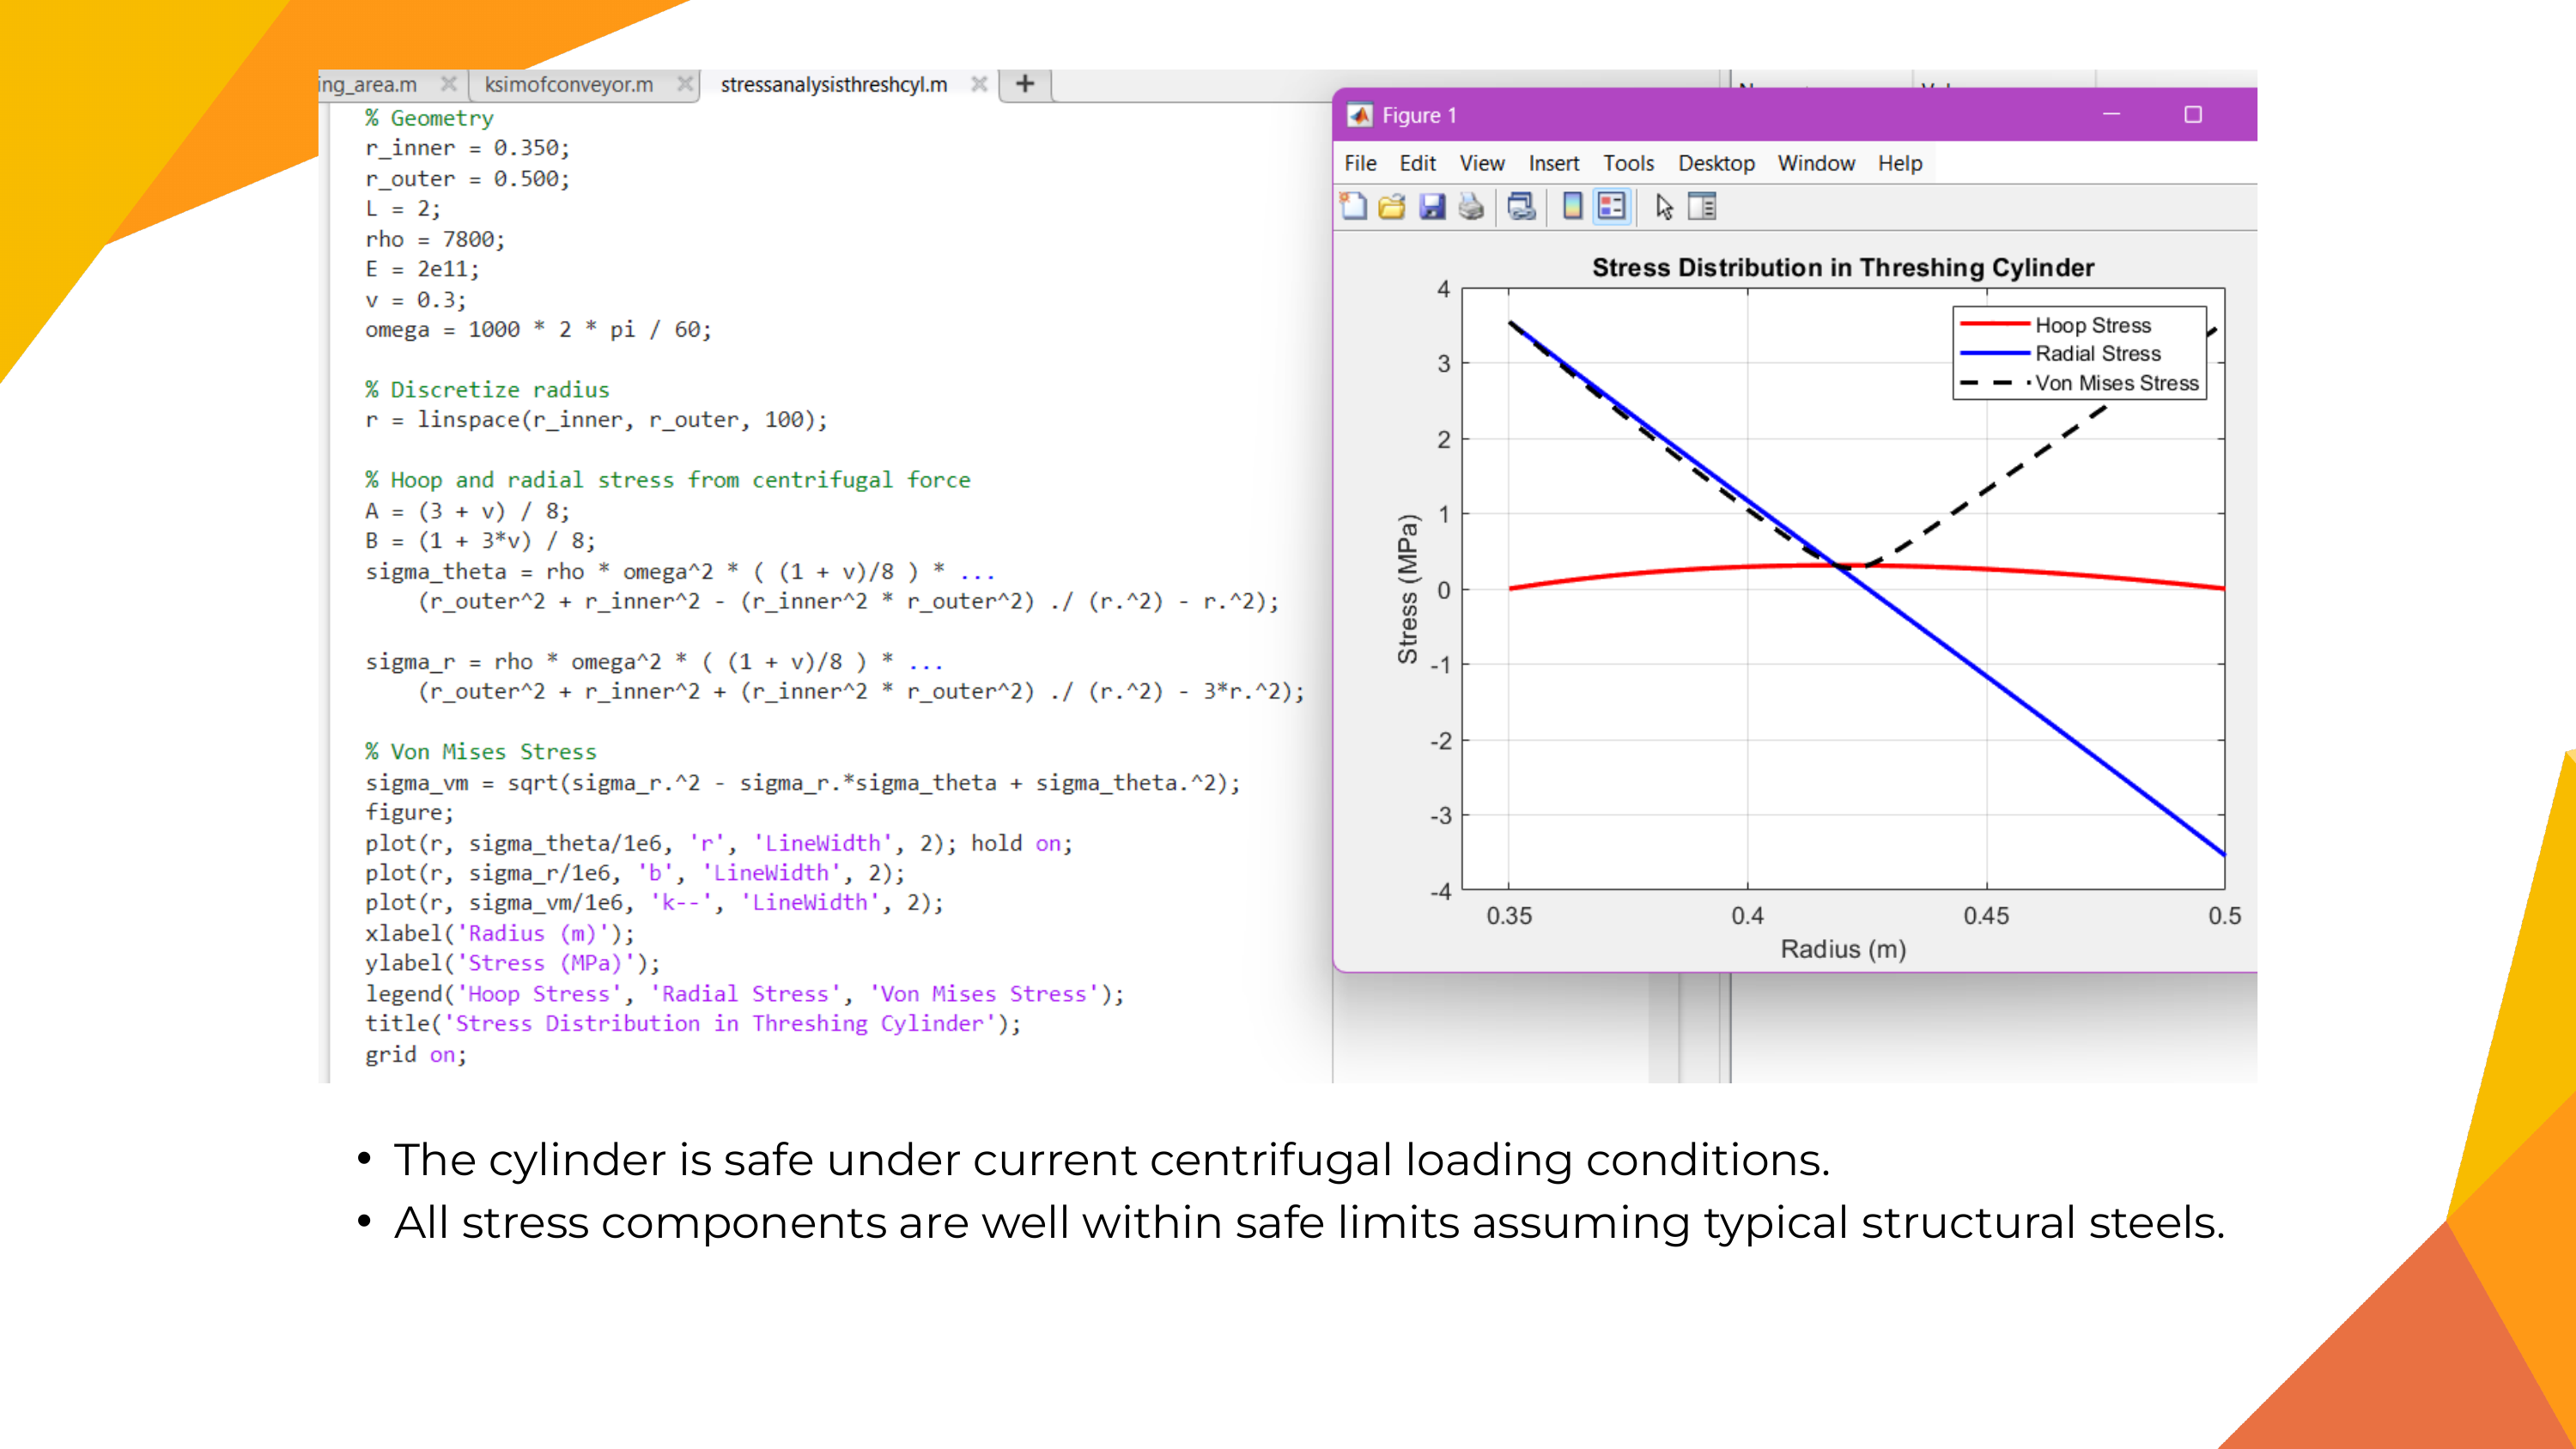

The cylinder is safe under current centrifugal loading conditions.
All stress components are well within safe limits assuming typical structural steels.